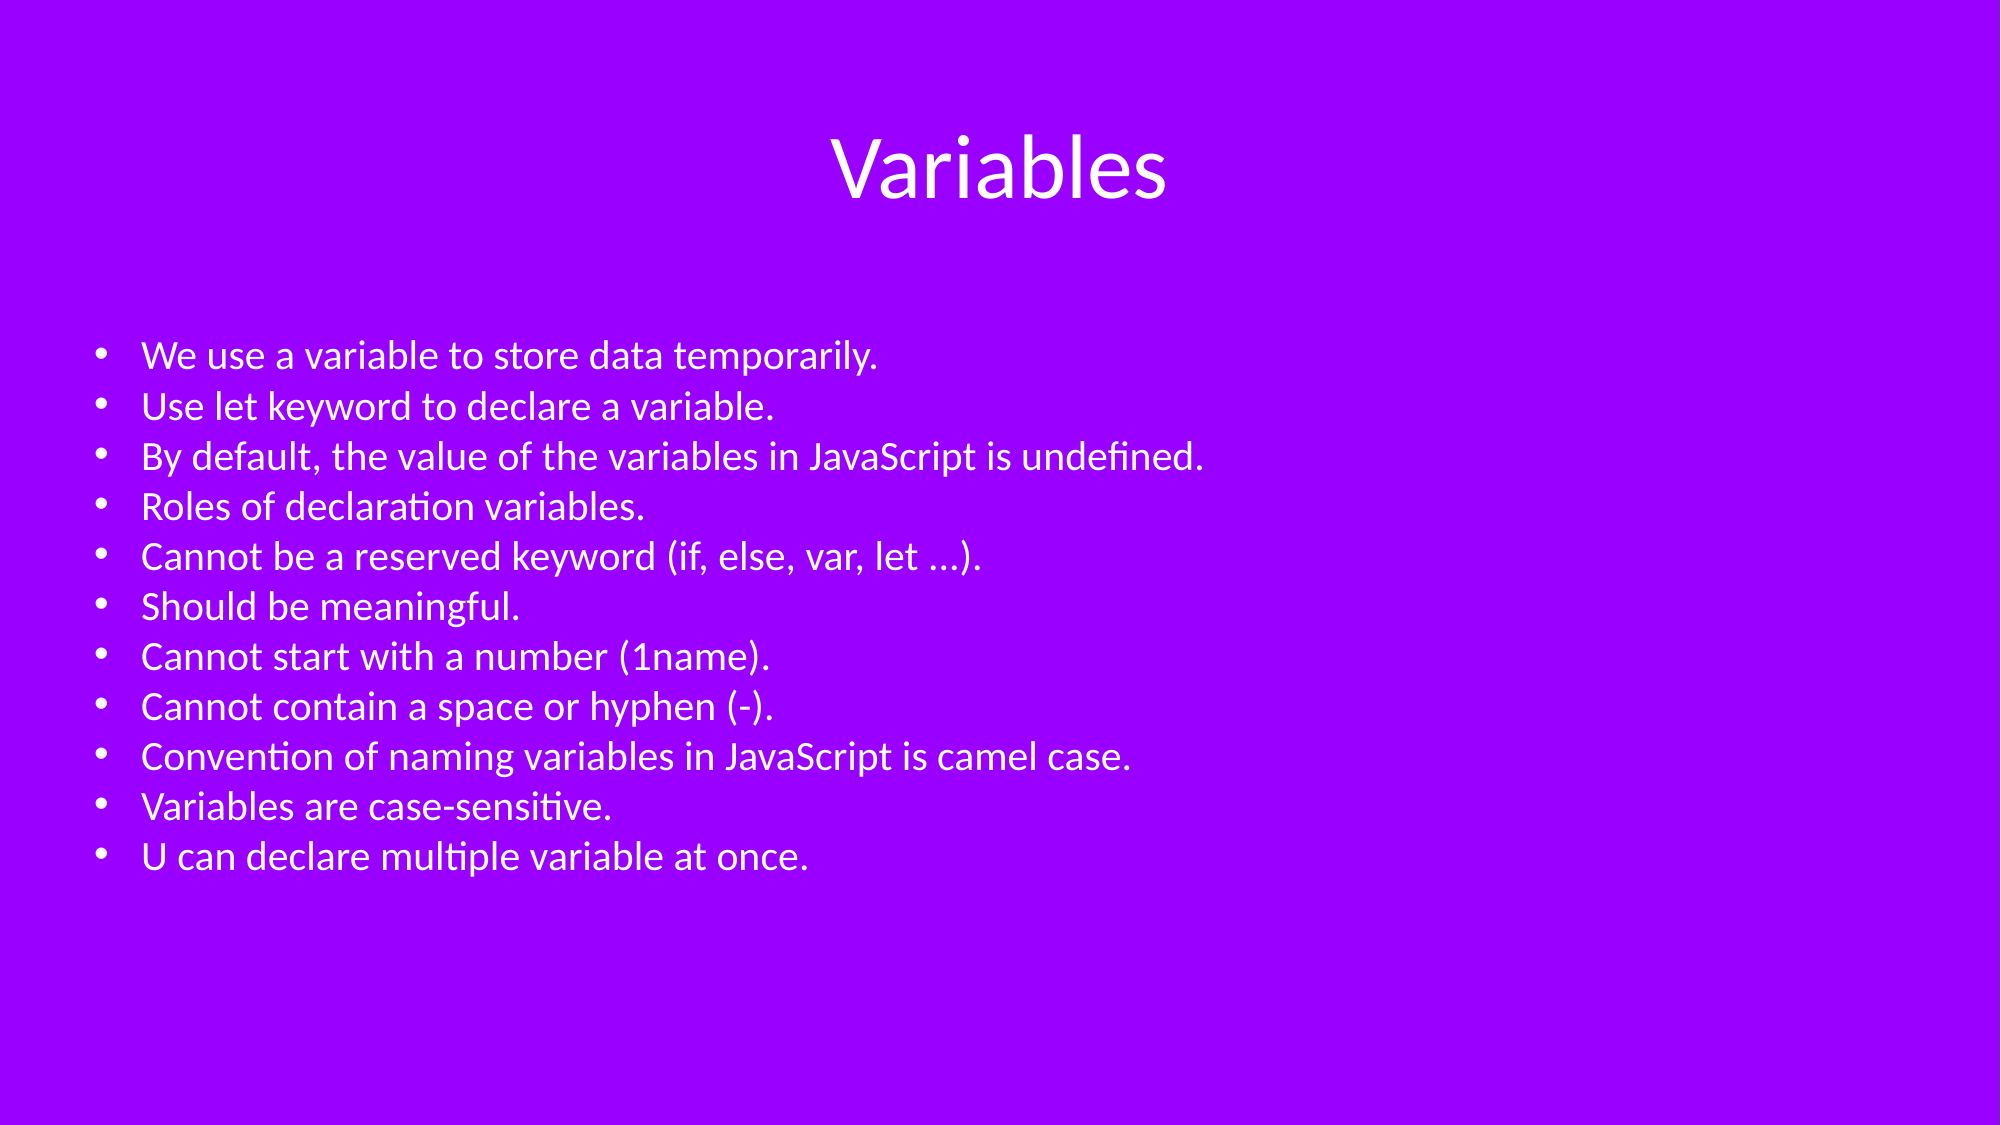

# Variables
We use a variable to store data temporarily.
Use let keyword to declare a variable.
By default, the value of the variables in JavaScript is undefined.
Roles of declaration variables.
Cannot be a reserved keyword (if, else, var, let ...).
Should be meaningful.
Cannot start with a number (1name).
Cannot contain a space or hyphen (-).
Convention of naming variables in JavaScript is camel case.
Variables are case-sensitive.
U can declare multiple variable at once.